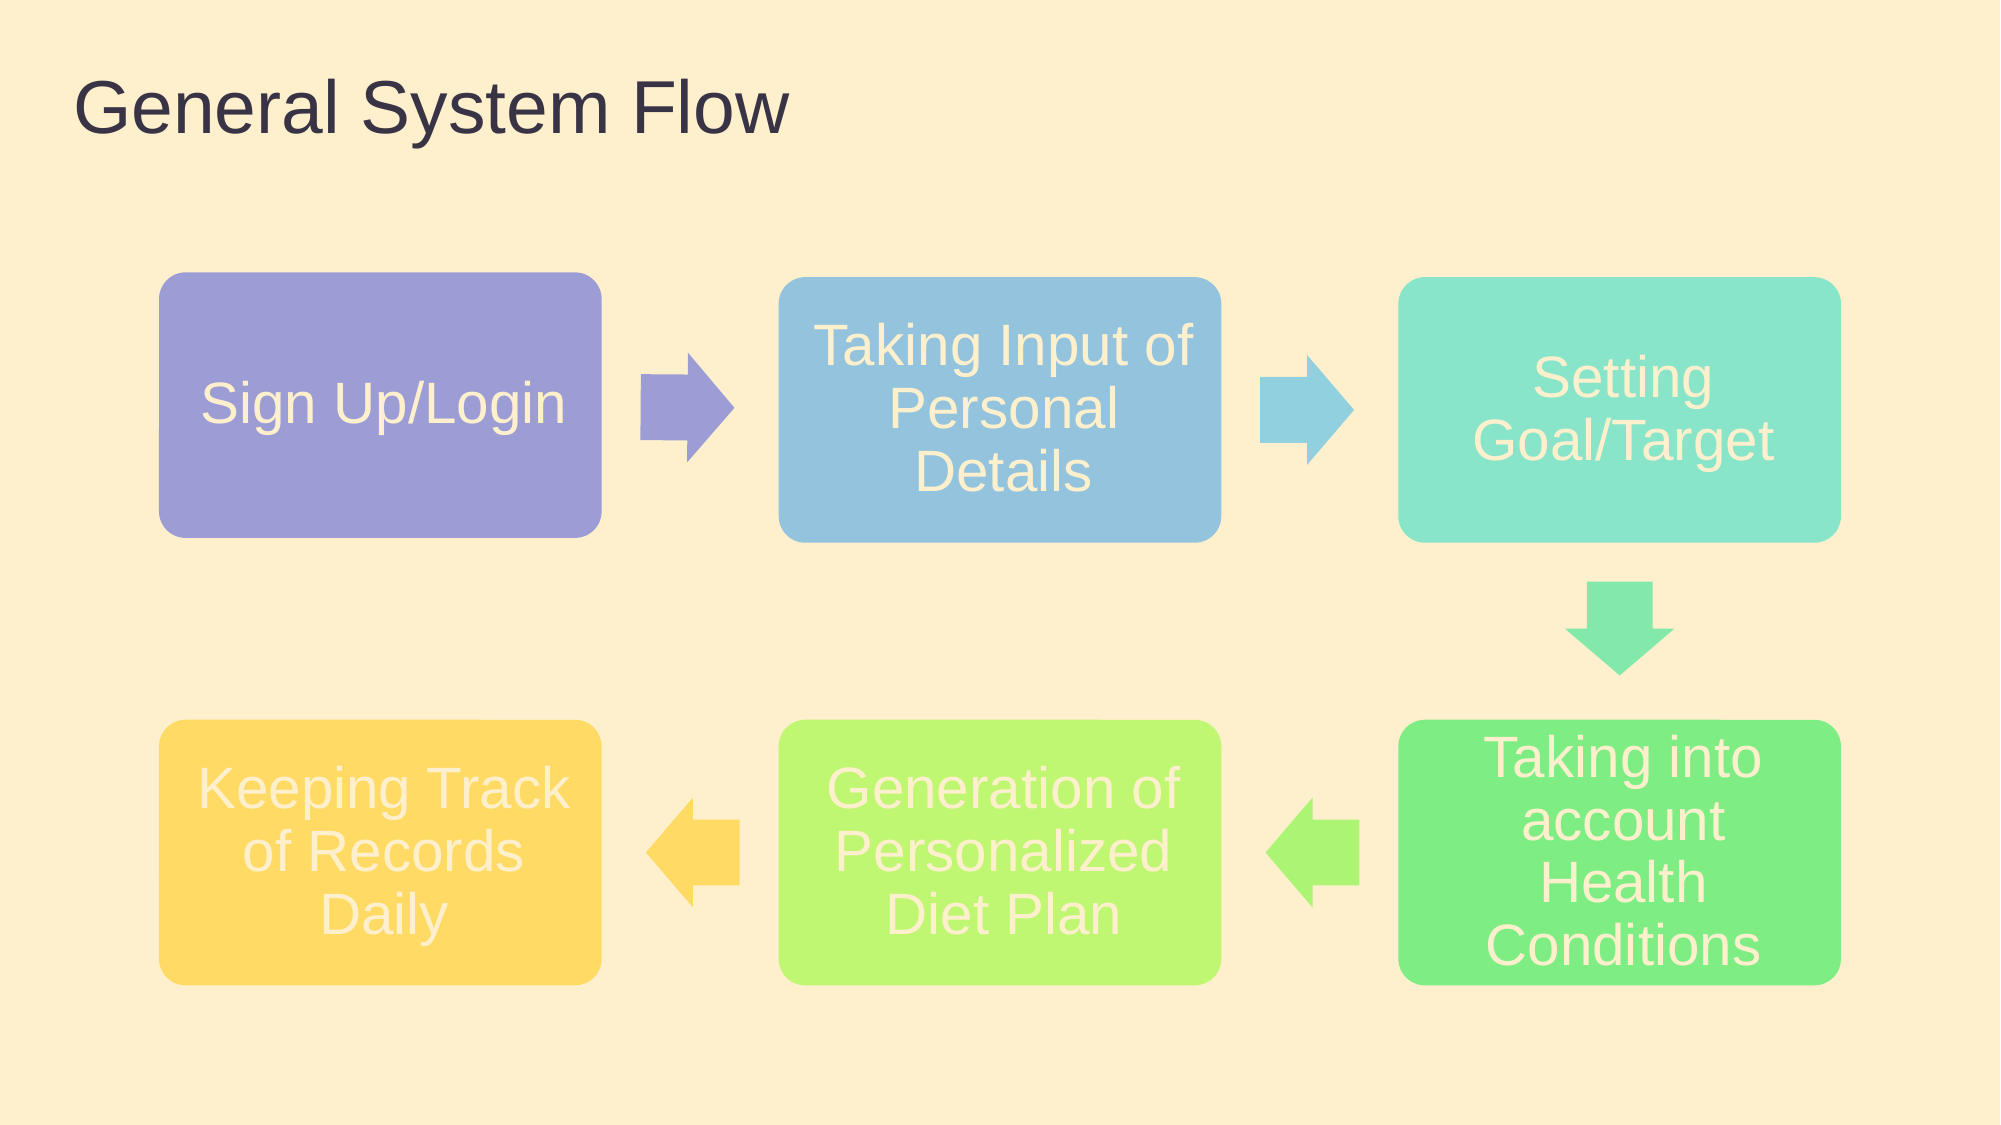

# General System Flow
Sign Up/Login

Taking Input of Personal Details

Setting Goal/Target

Taking into account Health Conditions

Generation of Personalized Diet Plan

Keeping Track of Records Daily